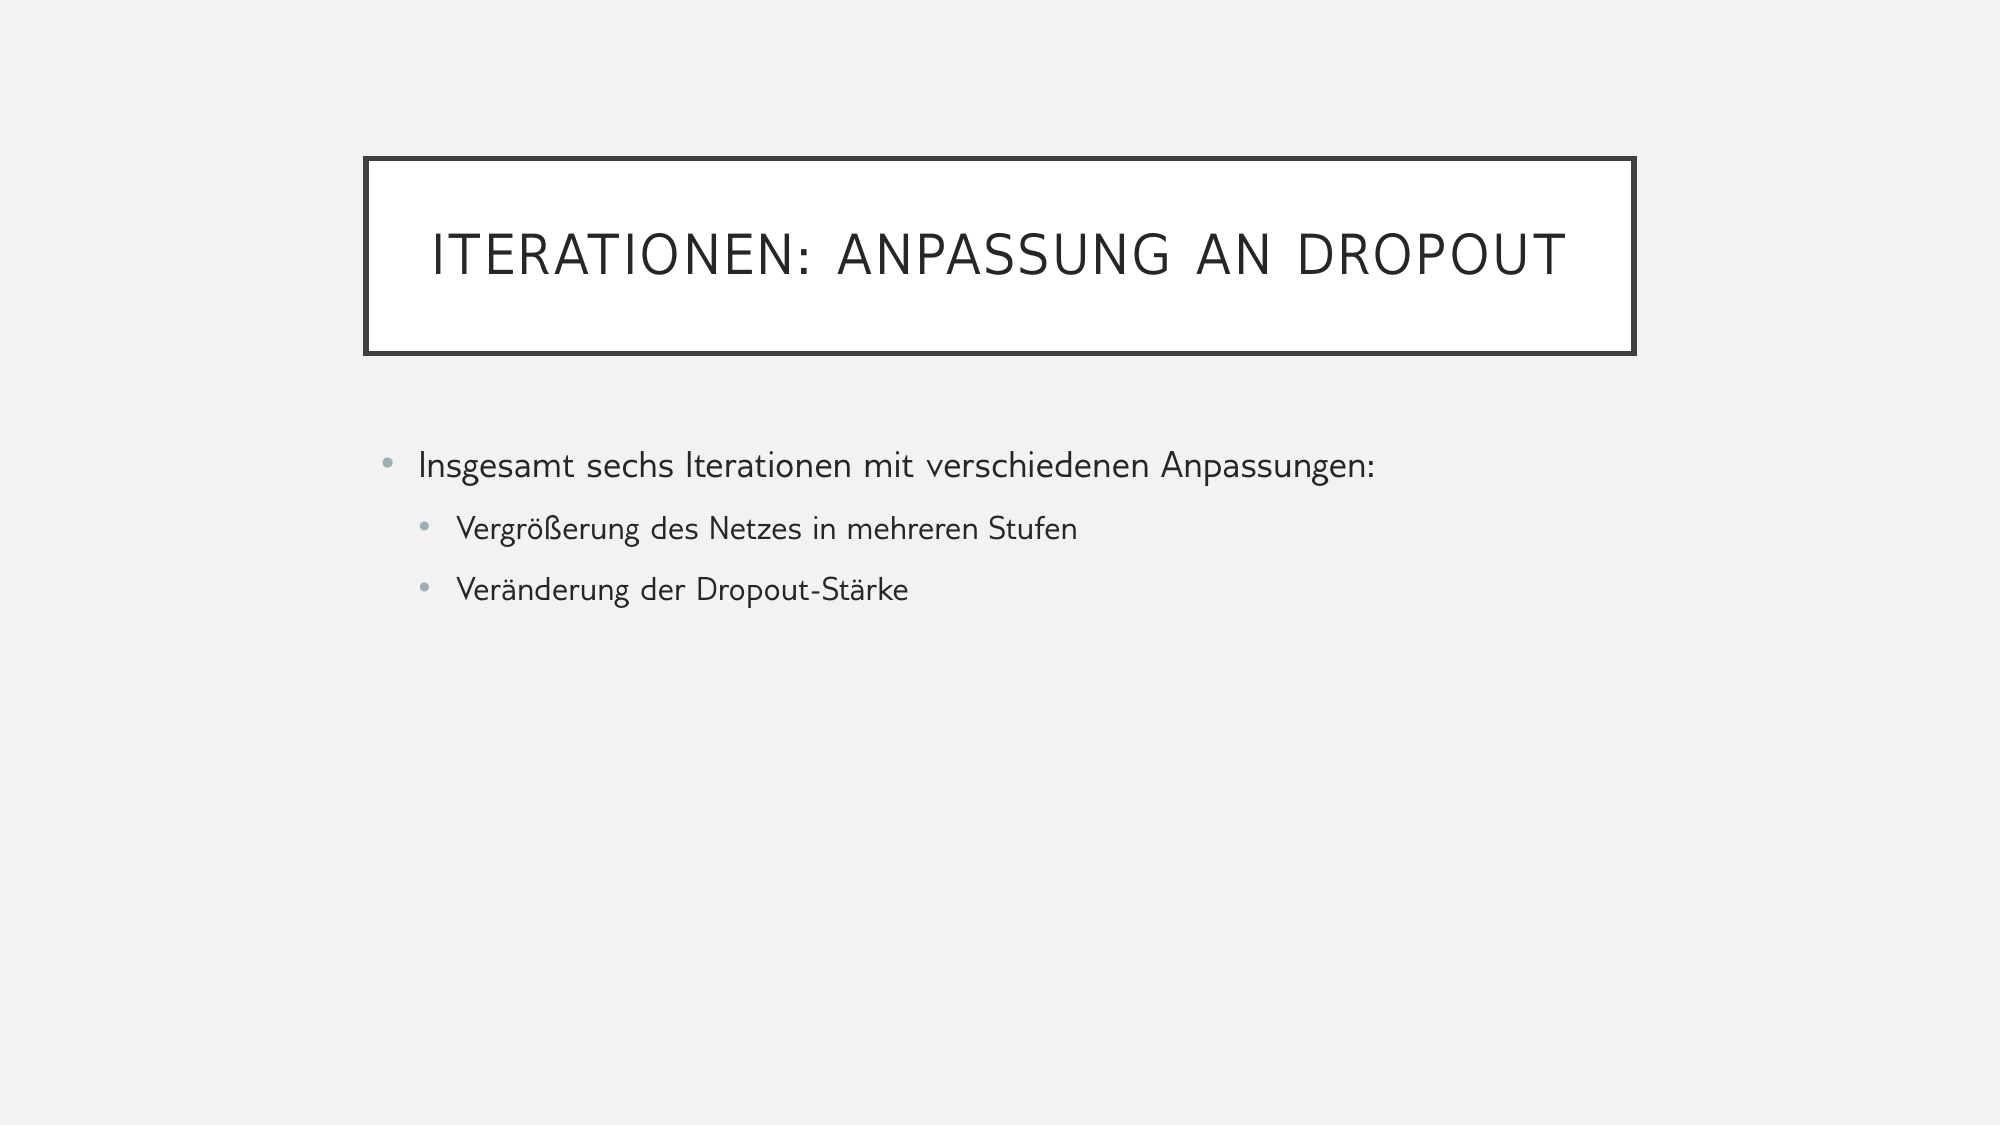

# Iterationen: Anpassung An Dropout
Insgesamt sechs Iterationen mit verschiedenen Anpassungen:
Vergrößerung des Netzes in mehreren Stufen
Veränderung der Dropout-Stärke